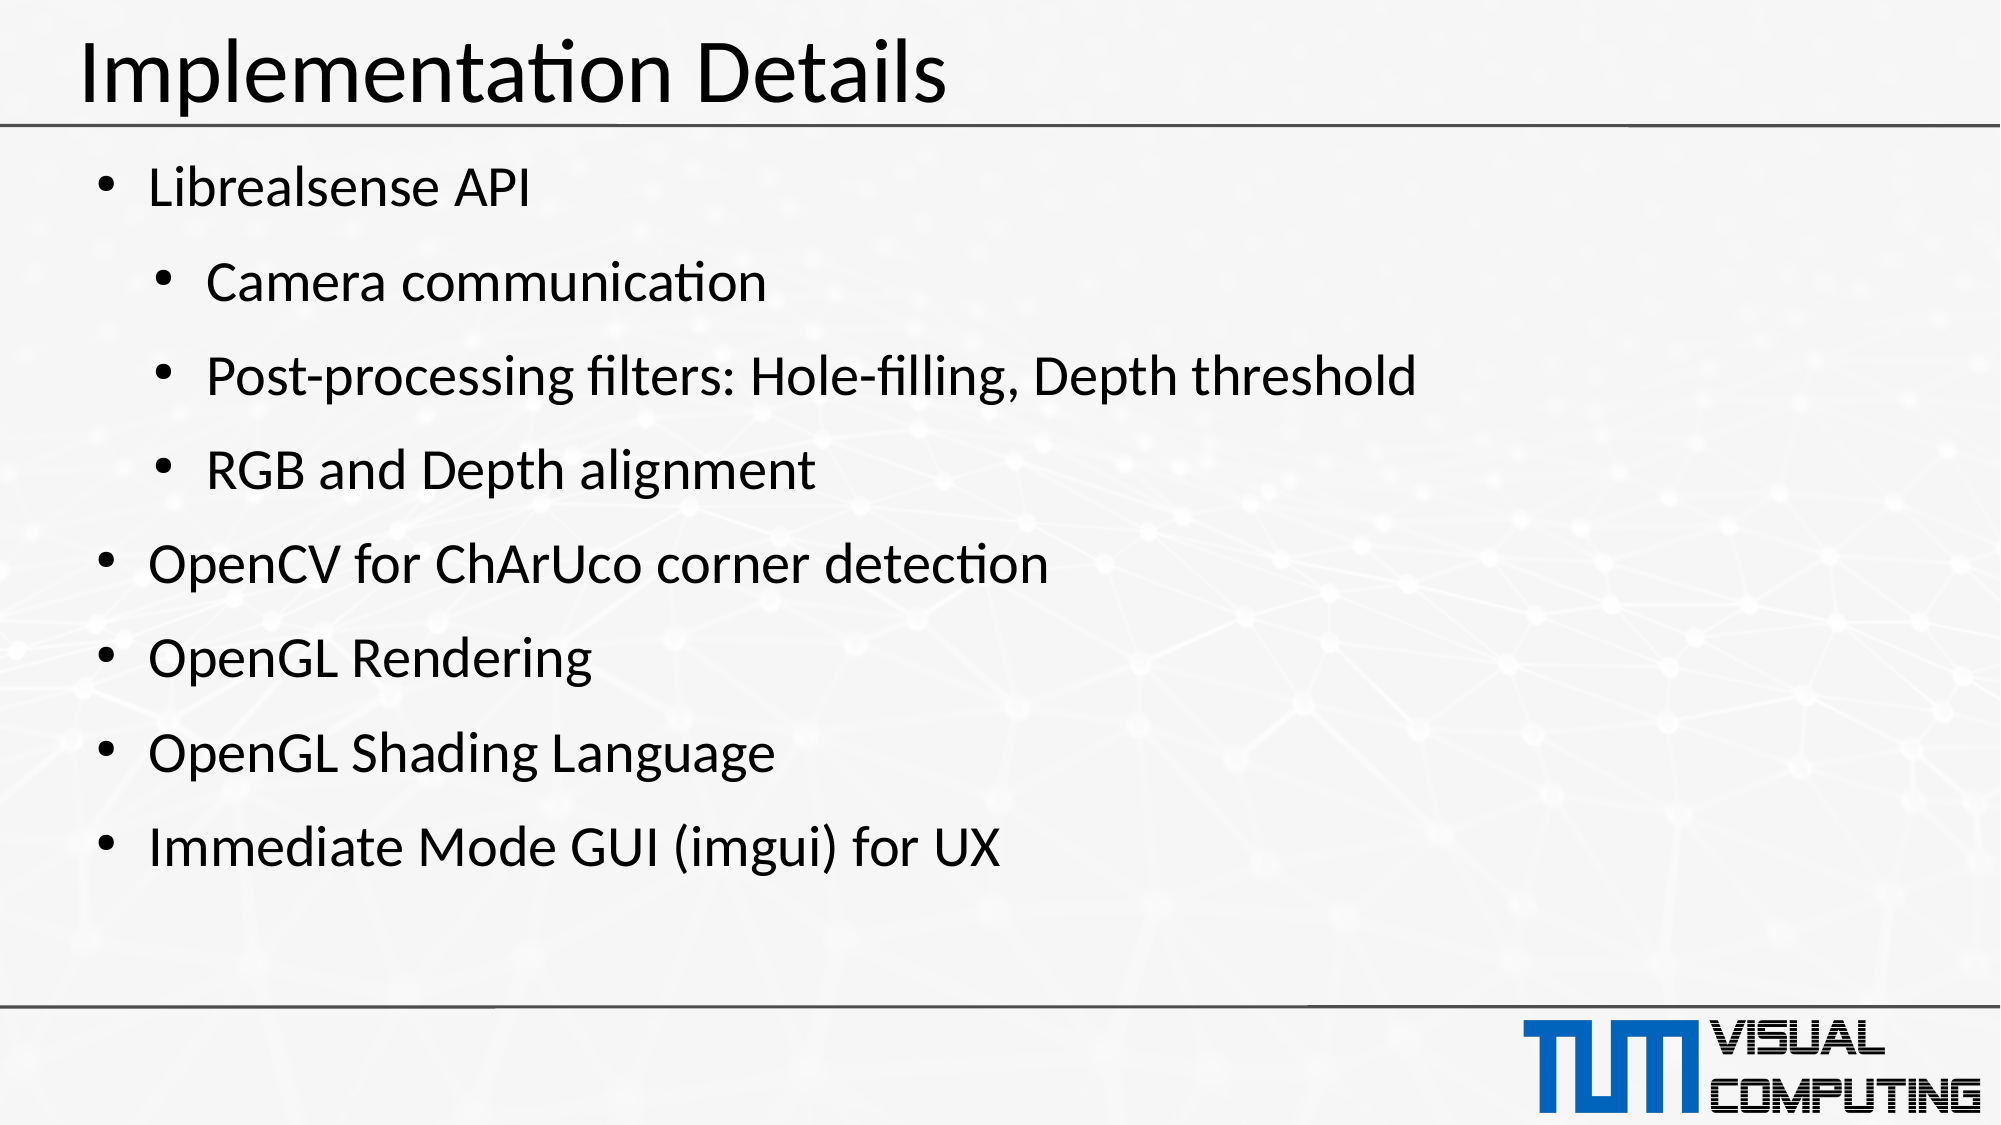

# Implementation Details
Librealsense API
Camera communication
Post-processing filters: Hole-filling, Depth threshold
RGB and Depth alignment
OpenCV for ChArUco corner detection
OpenGL Rendering
OpenGL Shading Language
Immediate Mode GUI (imgui) for UX